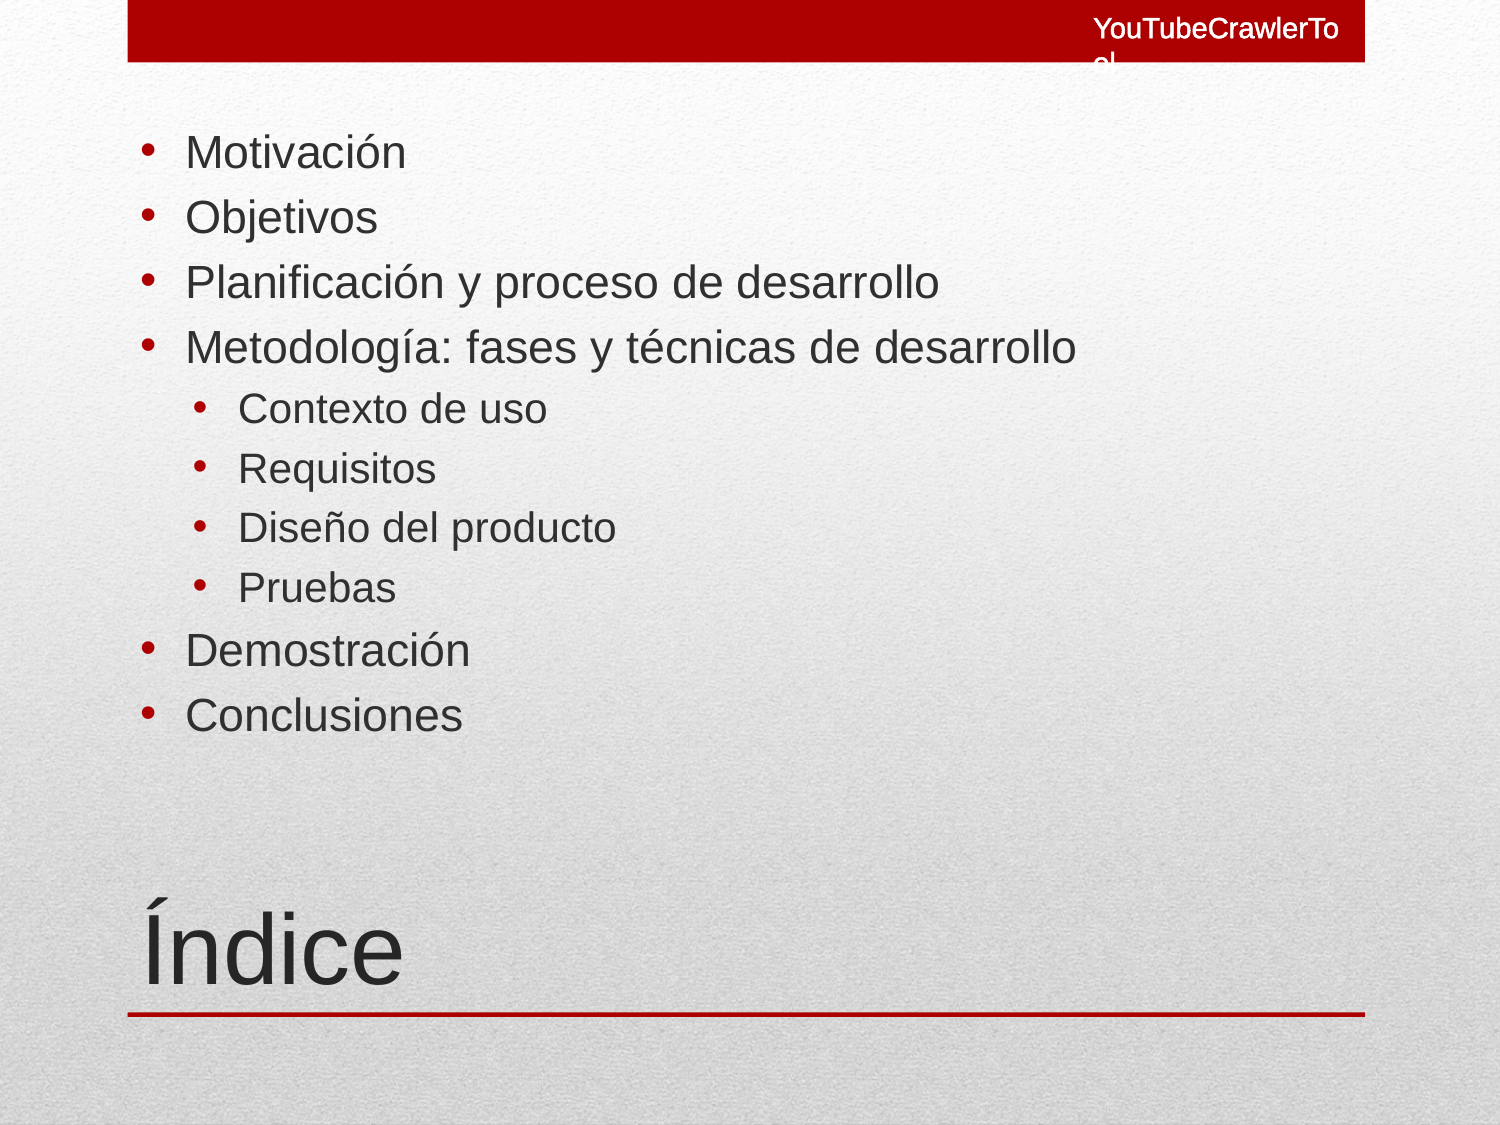

YouTubeCrawlerTool
Motivación
Objetivos
Planificación y proceso de desarrollo
Metodología: fases y técnicas de desarrollo
Contexto de uso
Requisitos
Diseño del producto
Pruebas
Demostración
Conclusiones
# Índice